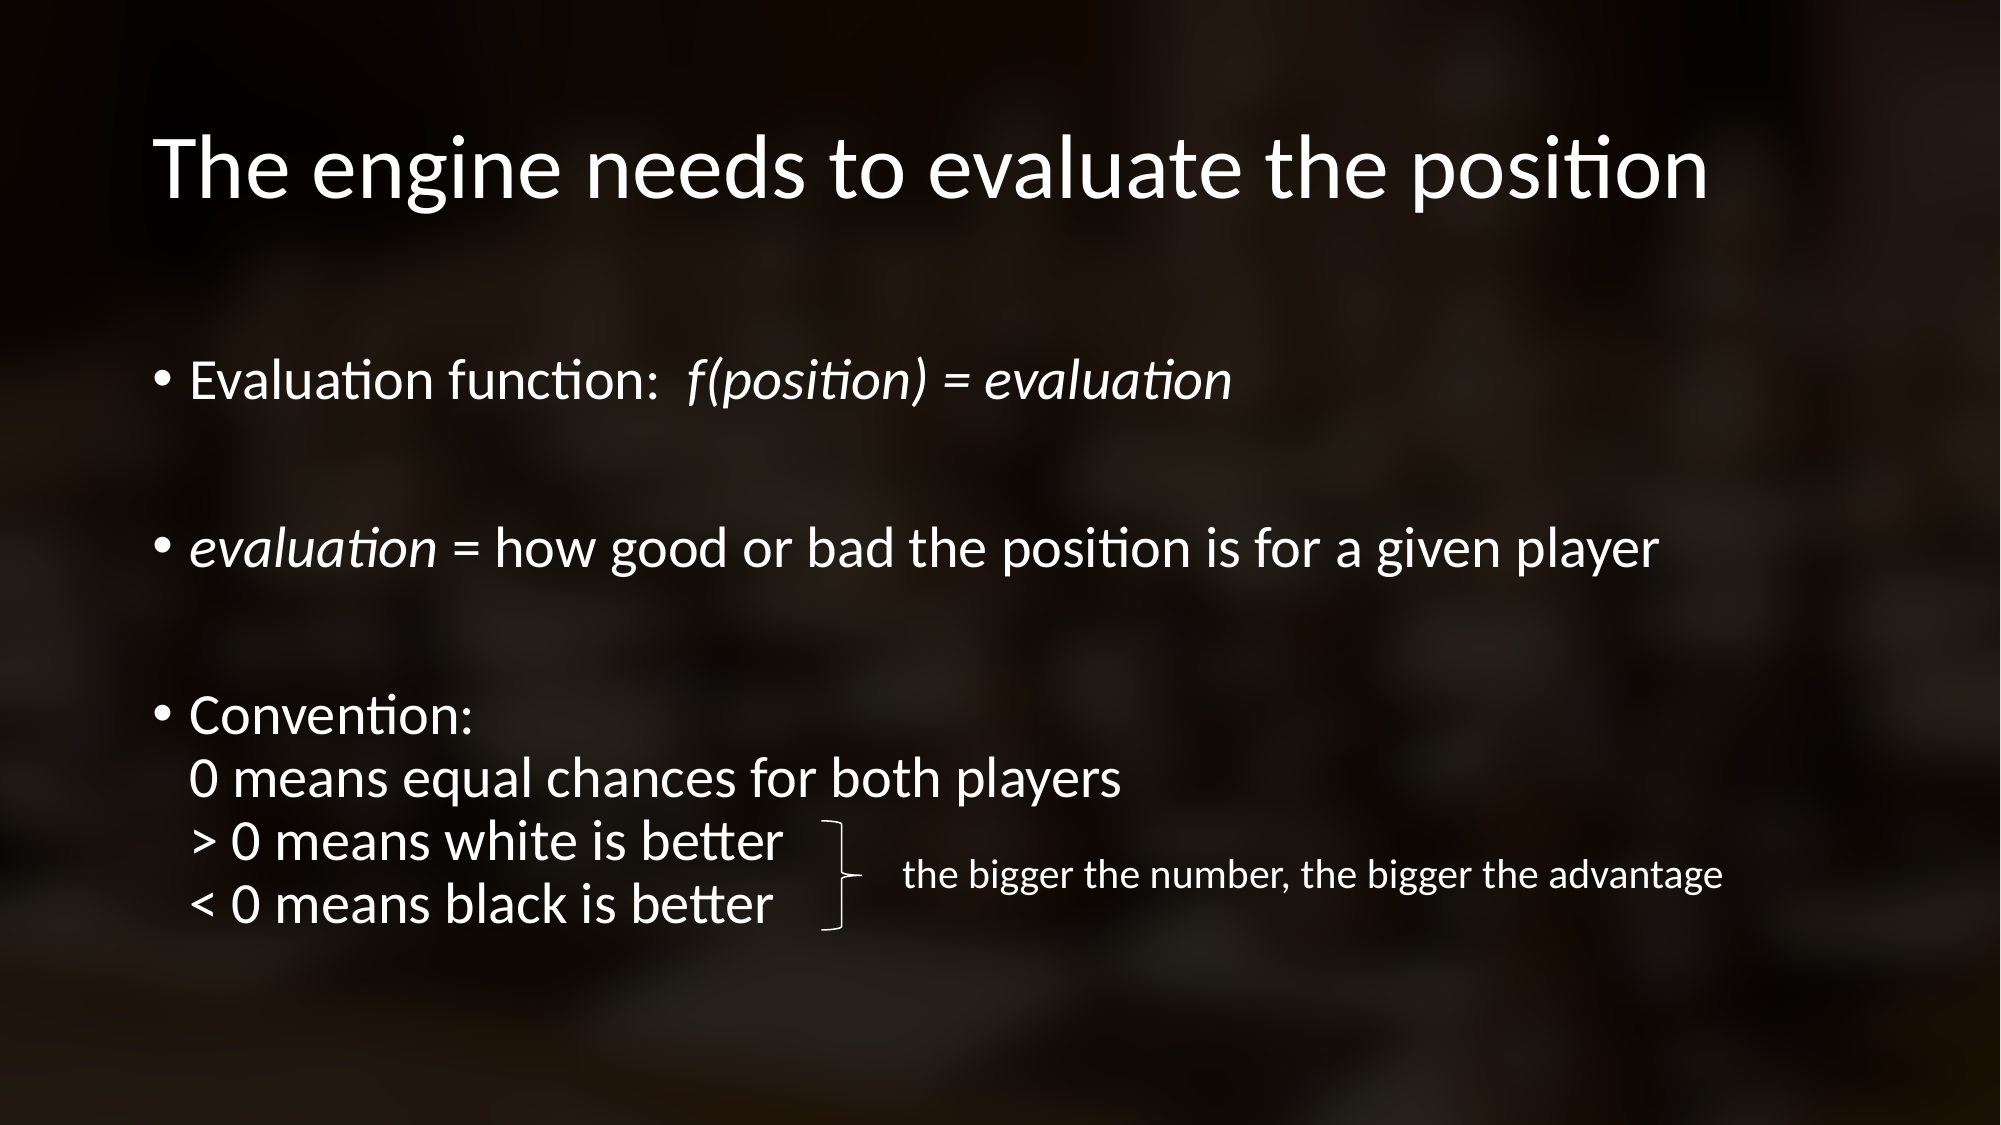

# The engine needs to evaluate the position
Evaluation function:  f(position) = evaluation

evaluation = how good or bad the position is for a given player

Convention:
0 means equal chances for both players
> 0 means white is better
< 0 means black is better

 the bigger the number, the bigger the advantage